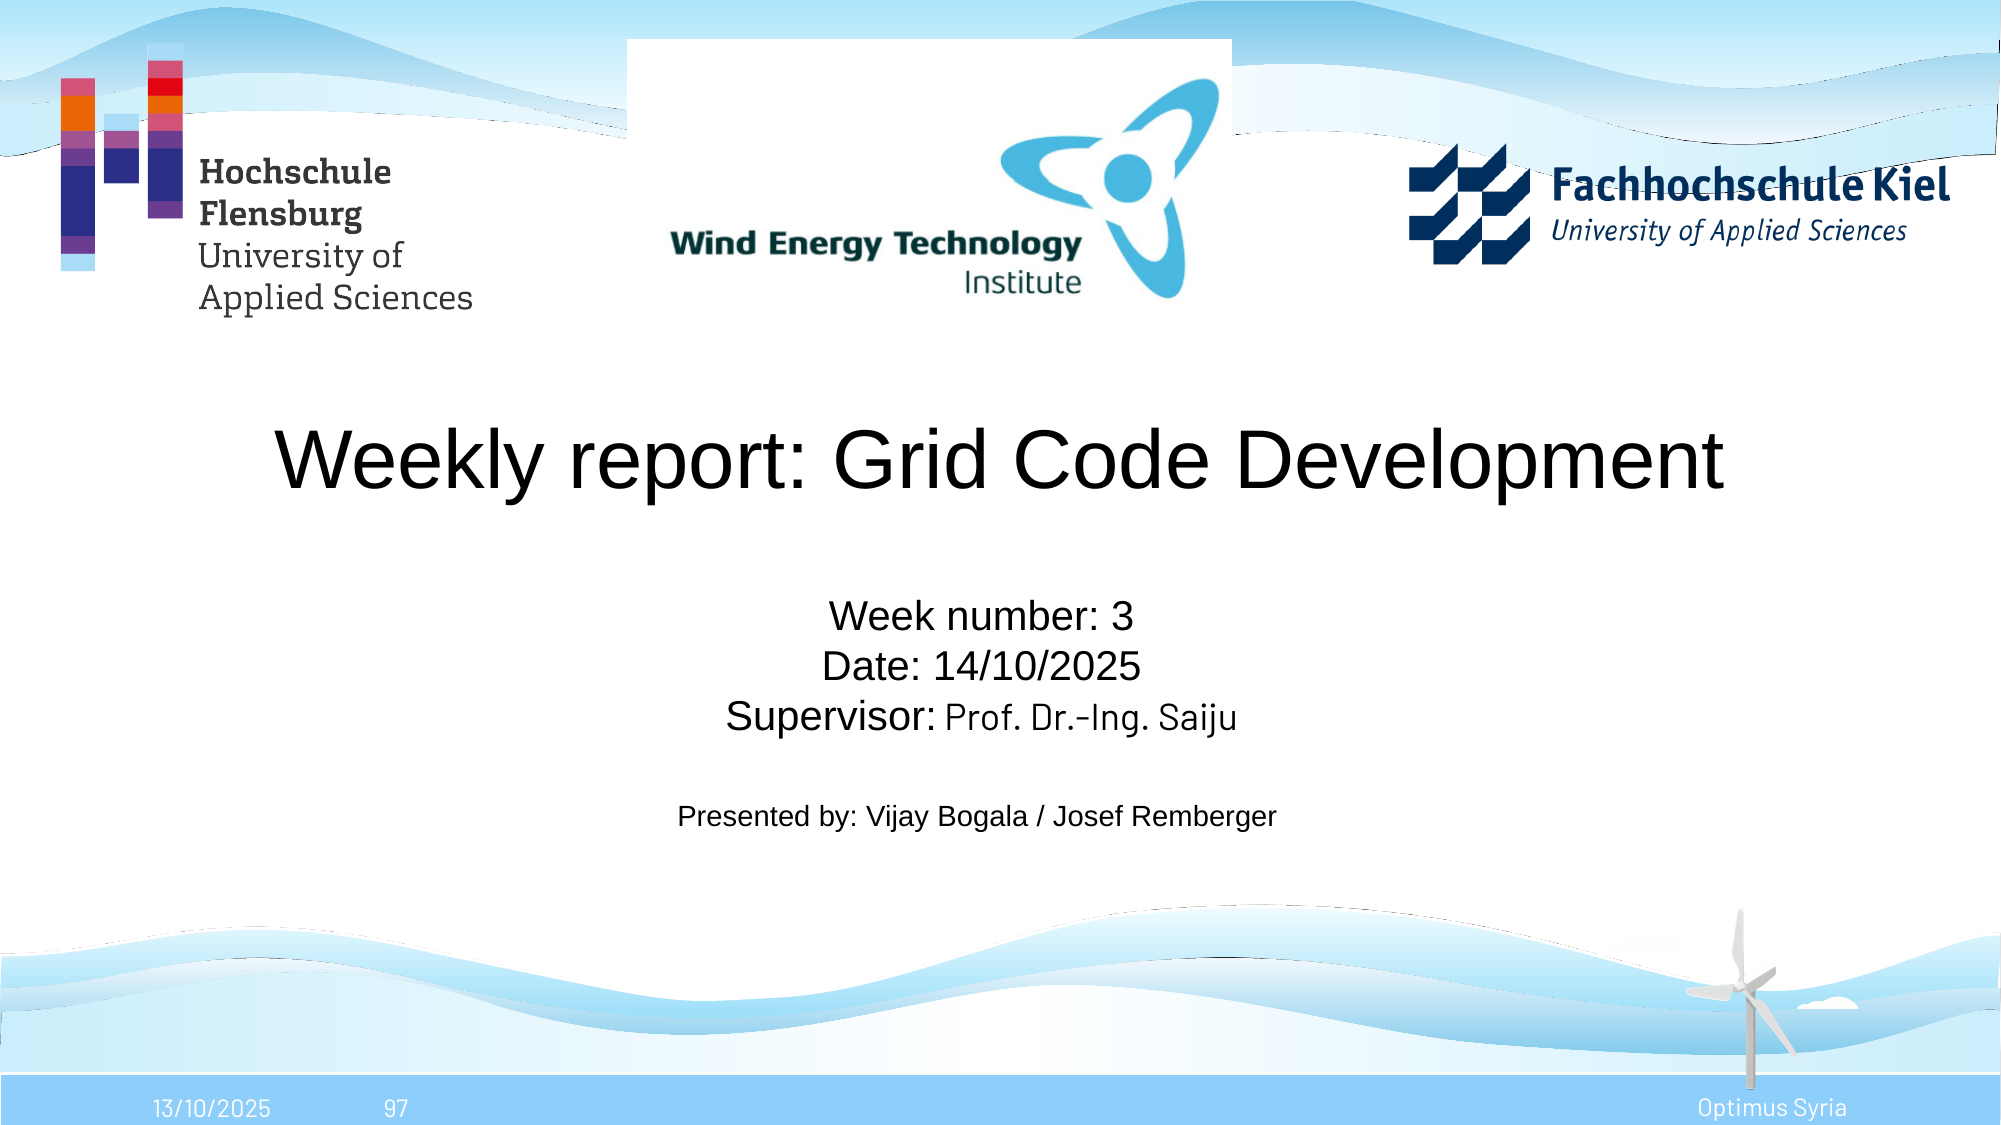

Weekly report: Grid Code Development
Week number: 3
Date: 14/10/2025
Supervisor: Prof. Dr.-Ing. Saiju

Presented by: Vijay Bogala / Josef Remberger
 Optimus Syria
13/10/2025
97